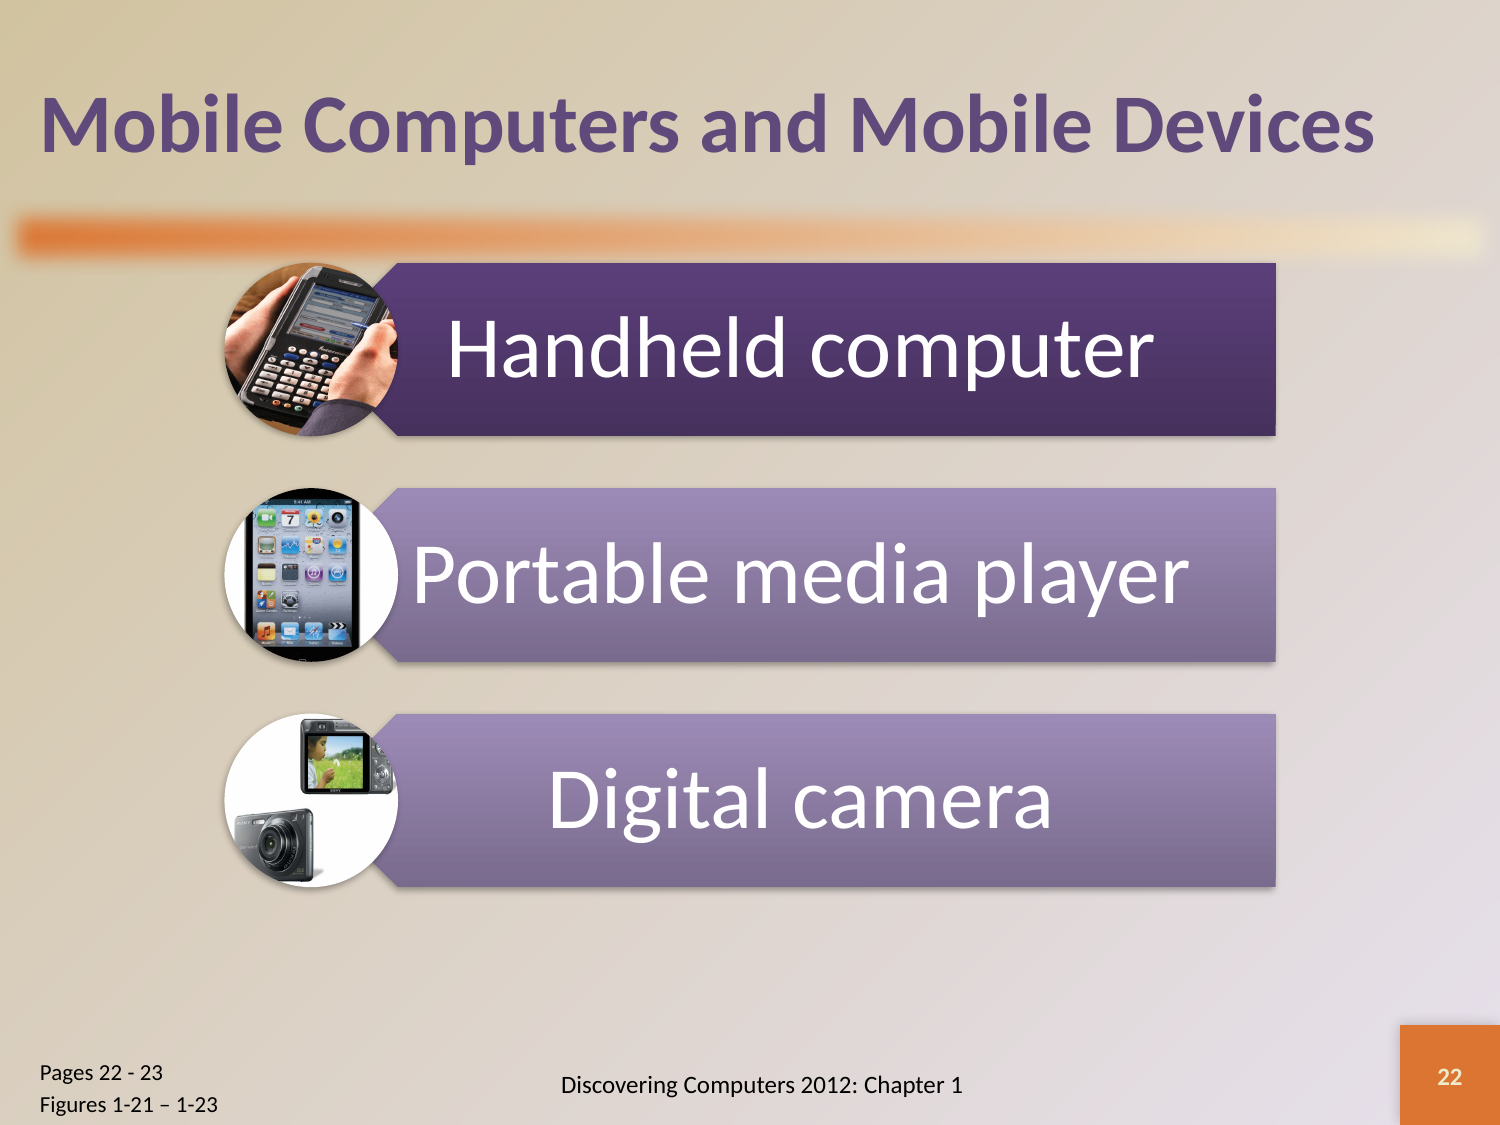

# Mobile Computers and Mobile Devices
Handheld computer
Portable media player
Digital camera
22
Discovering Computers 2012: Chapter 1
Pages 22 - 23
Figures 1-21 – 1-23